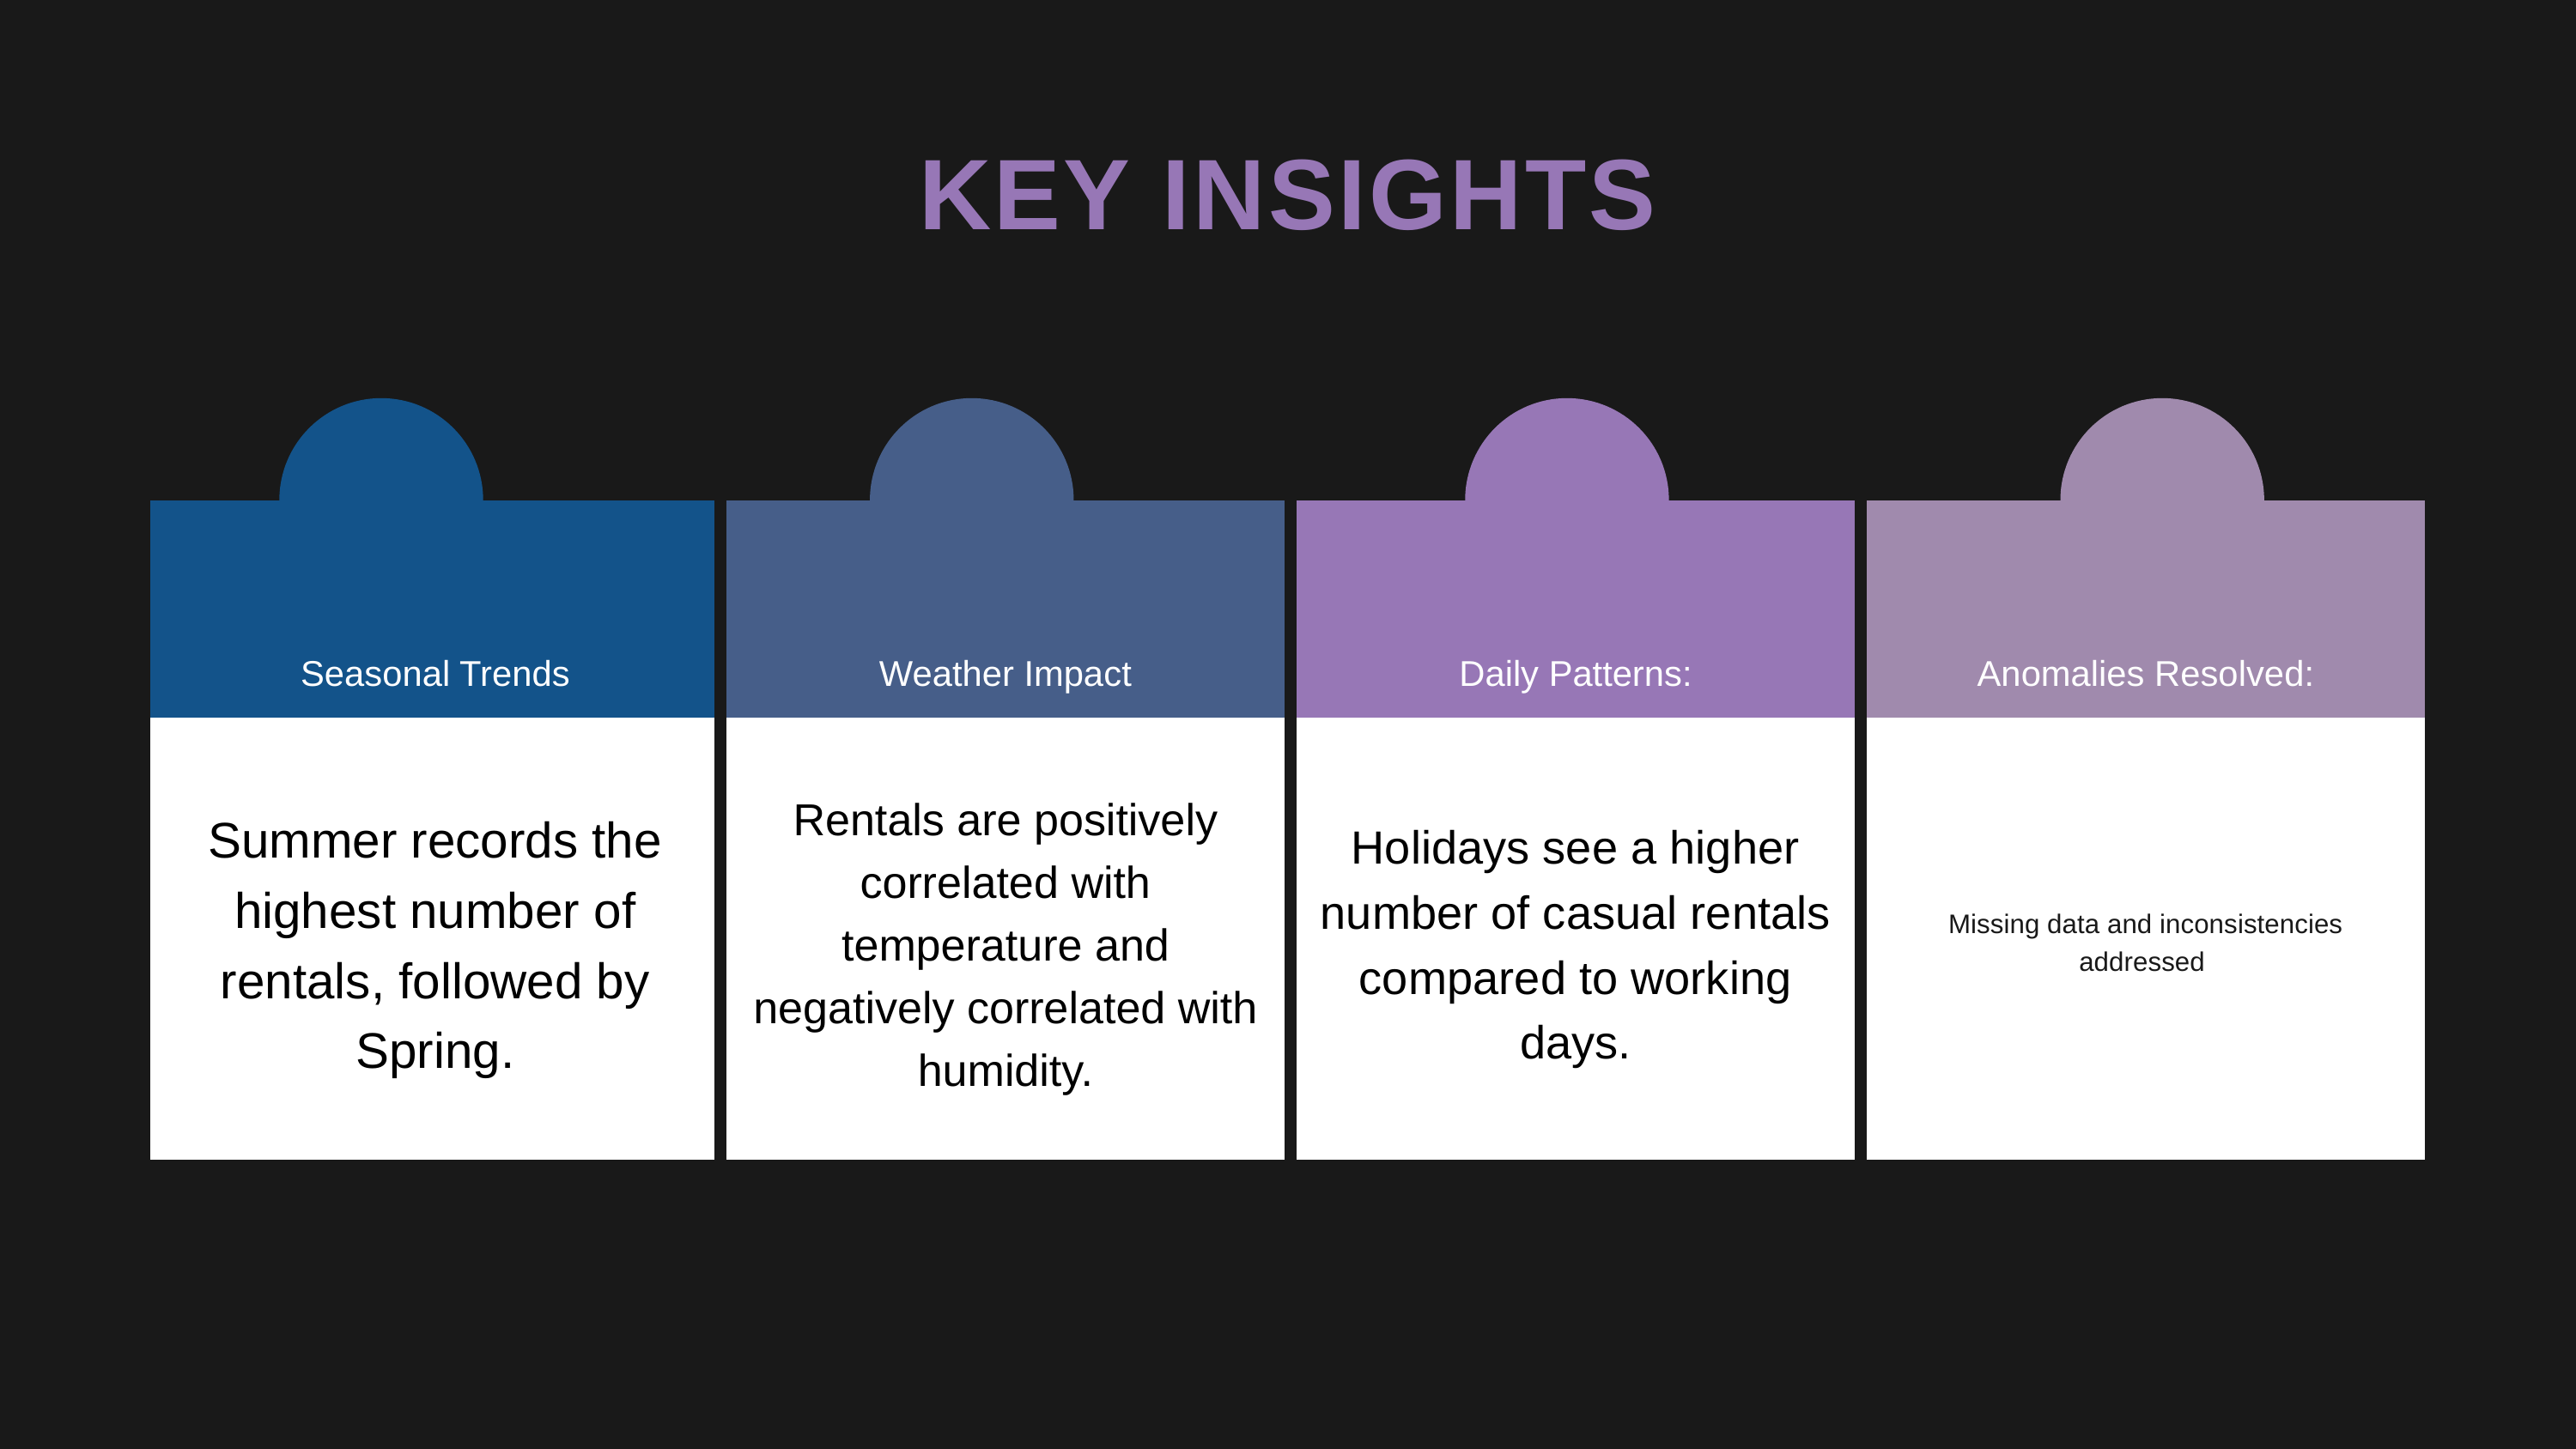

KEY INSIGHTS

| Seasonal Trends | Weather Impact | Daily Patterns: | Anomalies Resolved: |
| --- | --- | --- | --- |
| Summer records the highest number of rentals, followed by Spring. | Rentals are positively correlated with temperature and negatively correlated with humidity. | Holidays see a higher number of casual rentals compared to working days. | Missing data and inconsistencies addressed |